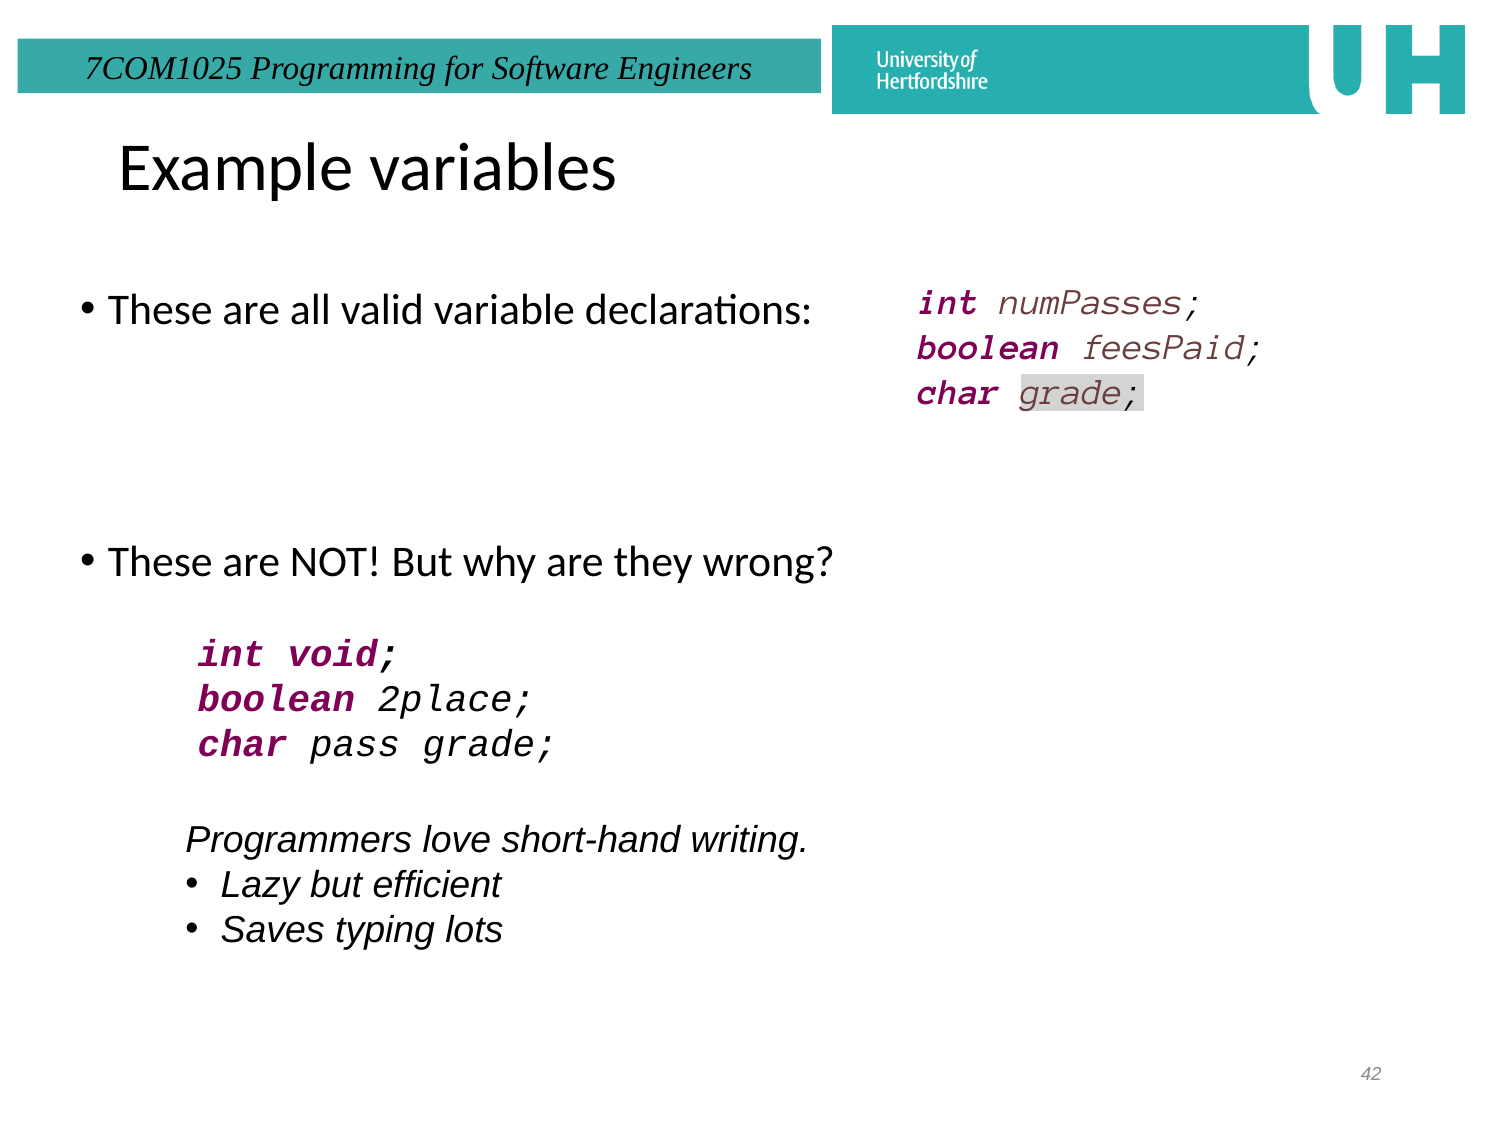

# Example variables
int numPasses;
boolean feesPaid;
char grade;
These are all valid variable declarations:

These are NOT! But why are they wrong?
int void;
boolean 2place;
char pass grade;
Programmers love short-hand writing.
Lazy but efficient
Saves typing lots
42